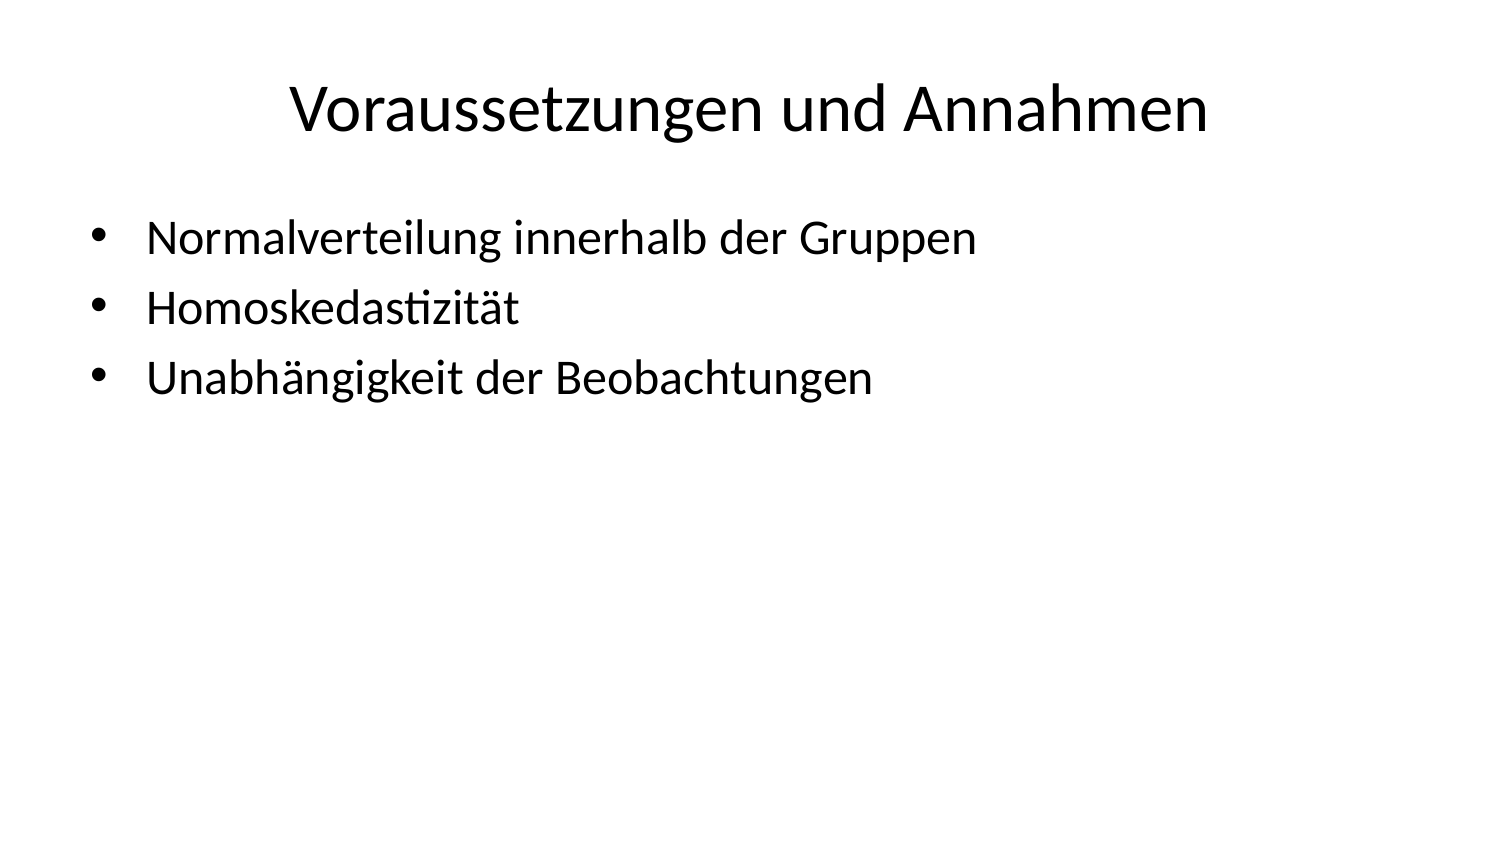

# Voraussetzungen und Annahmen
Normalverteilung innerhalb der Gruppen
Homoskedastizität
Unabhängigkeit der Beobachtungen